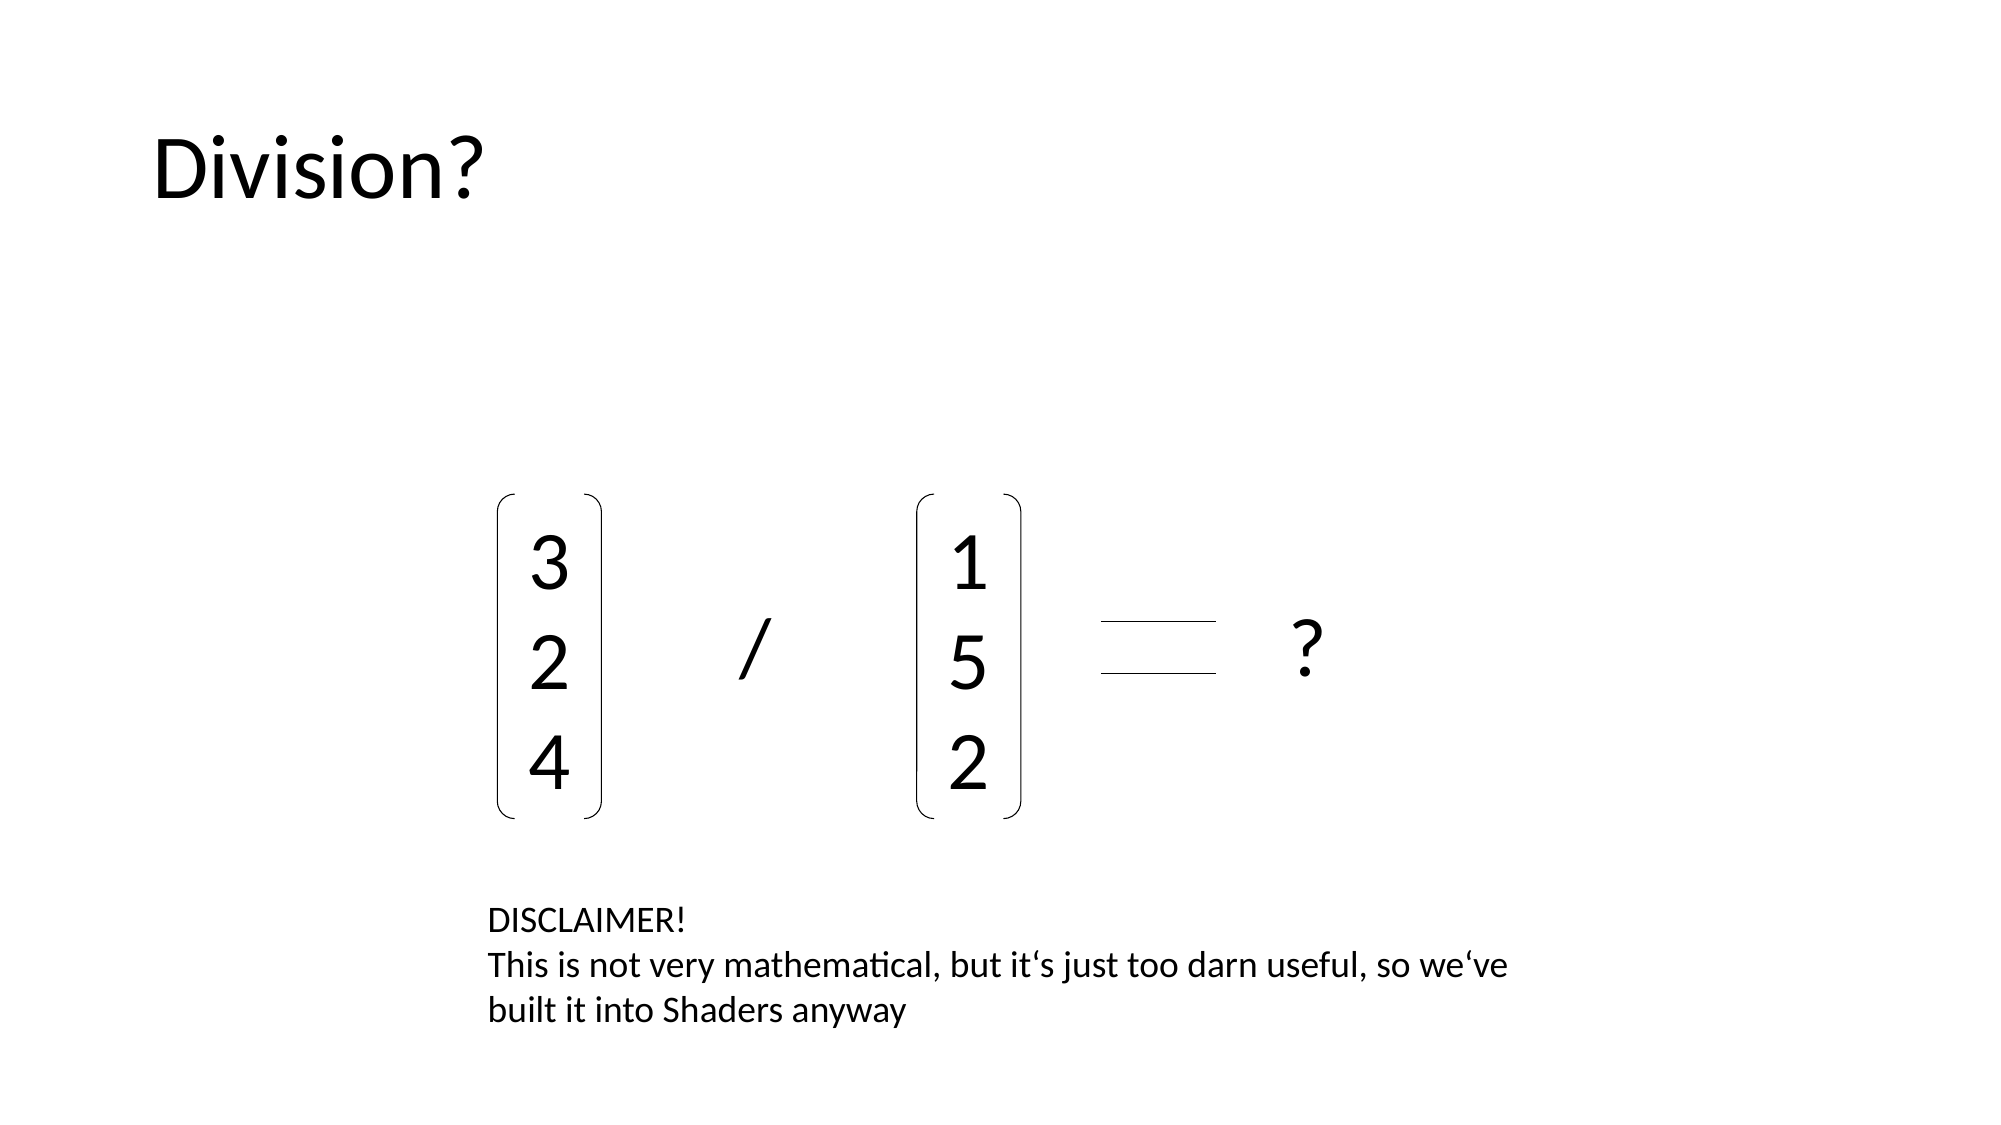

# Division?

3
2
4
1
5
2
/
?
DISCLAIMER!
This is not very mathematical, but it‘s just too darn useful, so we‘ve built it into Shaders anyway